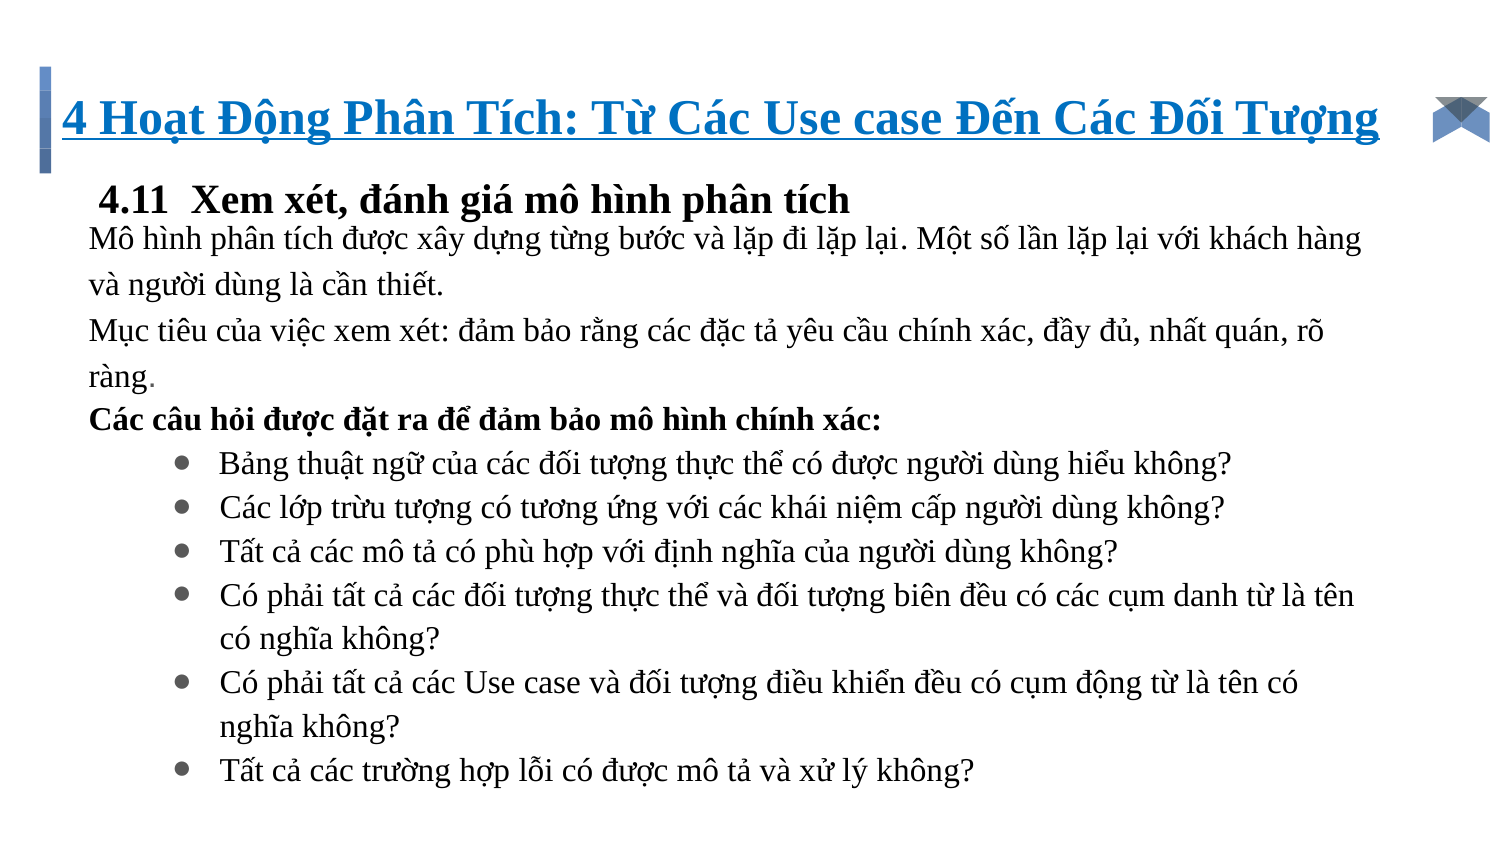

4 Hoạt Động Phân Tích: Từ Các Use case Đến Các Đối Tượng
#

4.11  Xem xét, đánh giá mô hình phân tích
Mô hình phân tích được xây dựng từng bước và lặp đi lặp lại. Một số lần lặp lại với khách hàng và người dùng là cần thiết.
Mục tiêu của việc xem xét: đảm bảo rằng các đặc tả yêu cầu chính xác, đầy đủ, nhất quán, rõ ràng.
Các câu hỏi được đặt ra để đảm bảo mô hình chính xác:
Bảng thuật ngữ của các đối tượng thực thể có được người dùng hiểu không?
Các lớp trừu tượng có tương ứng với các khái niệm cấp người dùng không?
Tất cả các mô tả có phù hợp với định nghĩa của người dùng không?
Có phải tất cả các đối tượng thực thể và đối tượng biên đều có các cụm danh từ là tên có nghĩa không?
Có phải tất cả các Use case và đối tượng điều khiển đều có cụm động từ là tên có nghĩa không?
Tất cả các trường hợp lỗi có được mô tả và xử lý không?